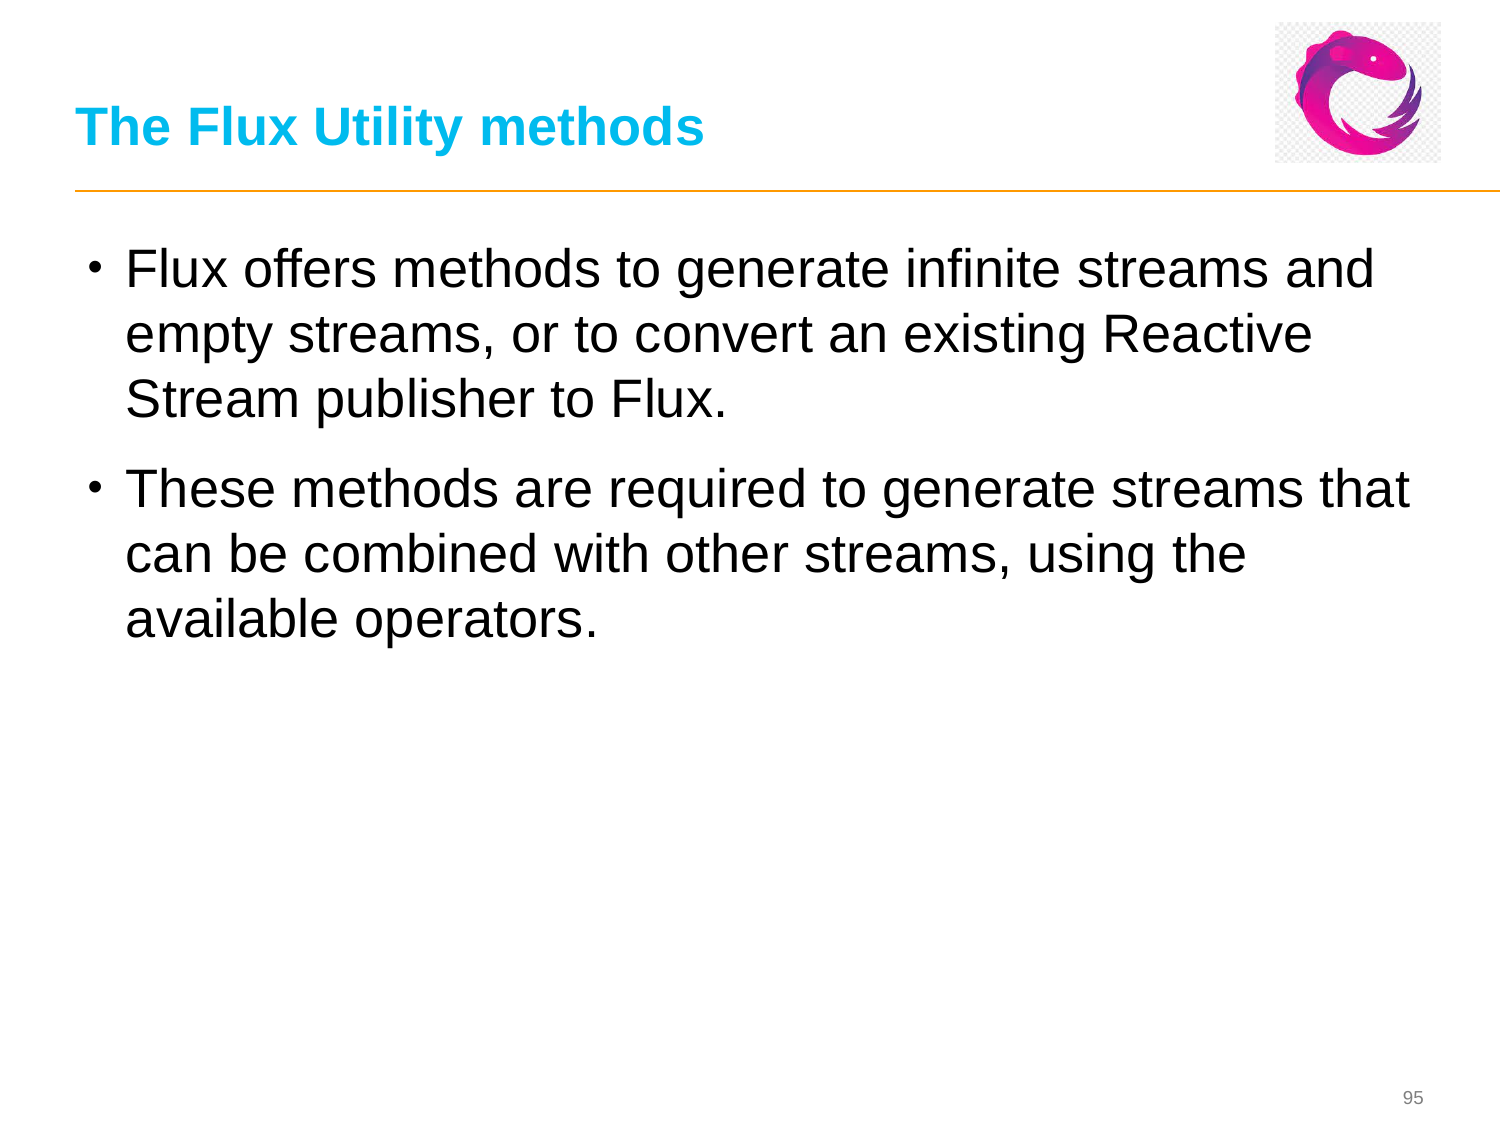

# The Flux Utility methods
Flux offers methods to generate infinite streams and empty streams, or to convert an existing Reactive Stream publisher to Flux.
These methods are required to generate streams that can be combined with other streams, using the available operators.